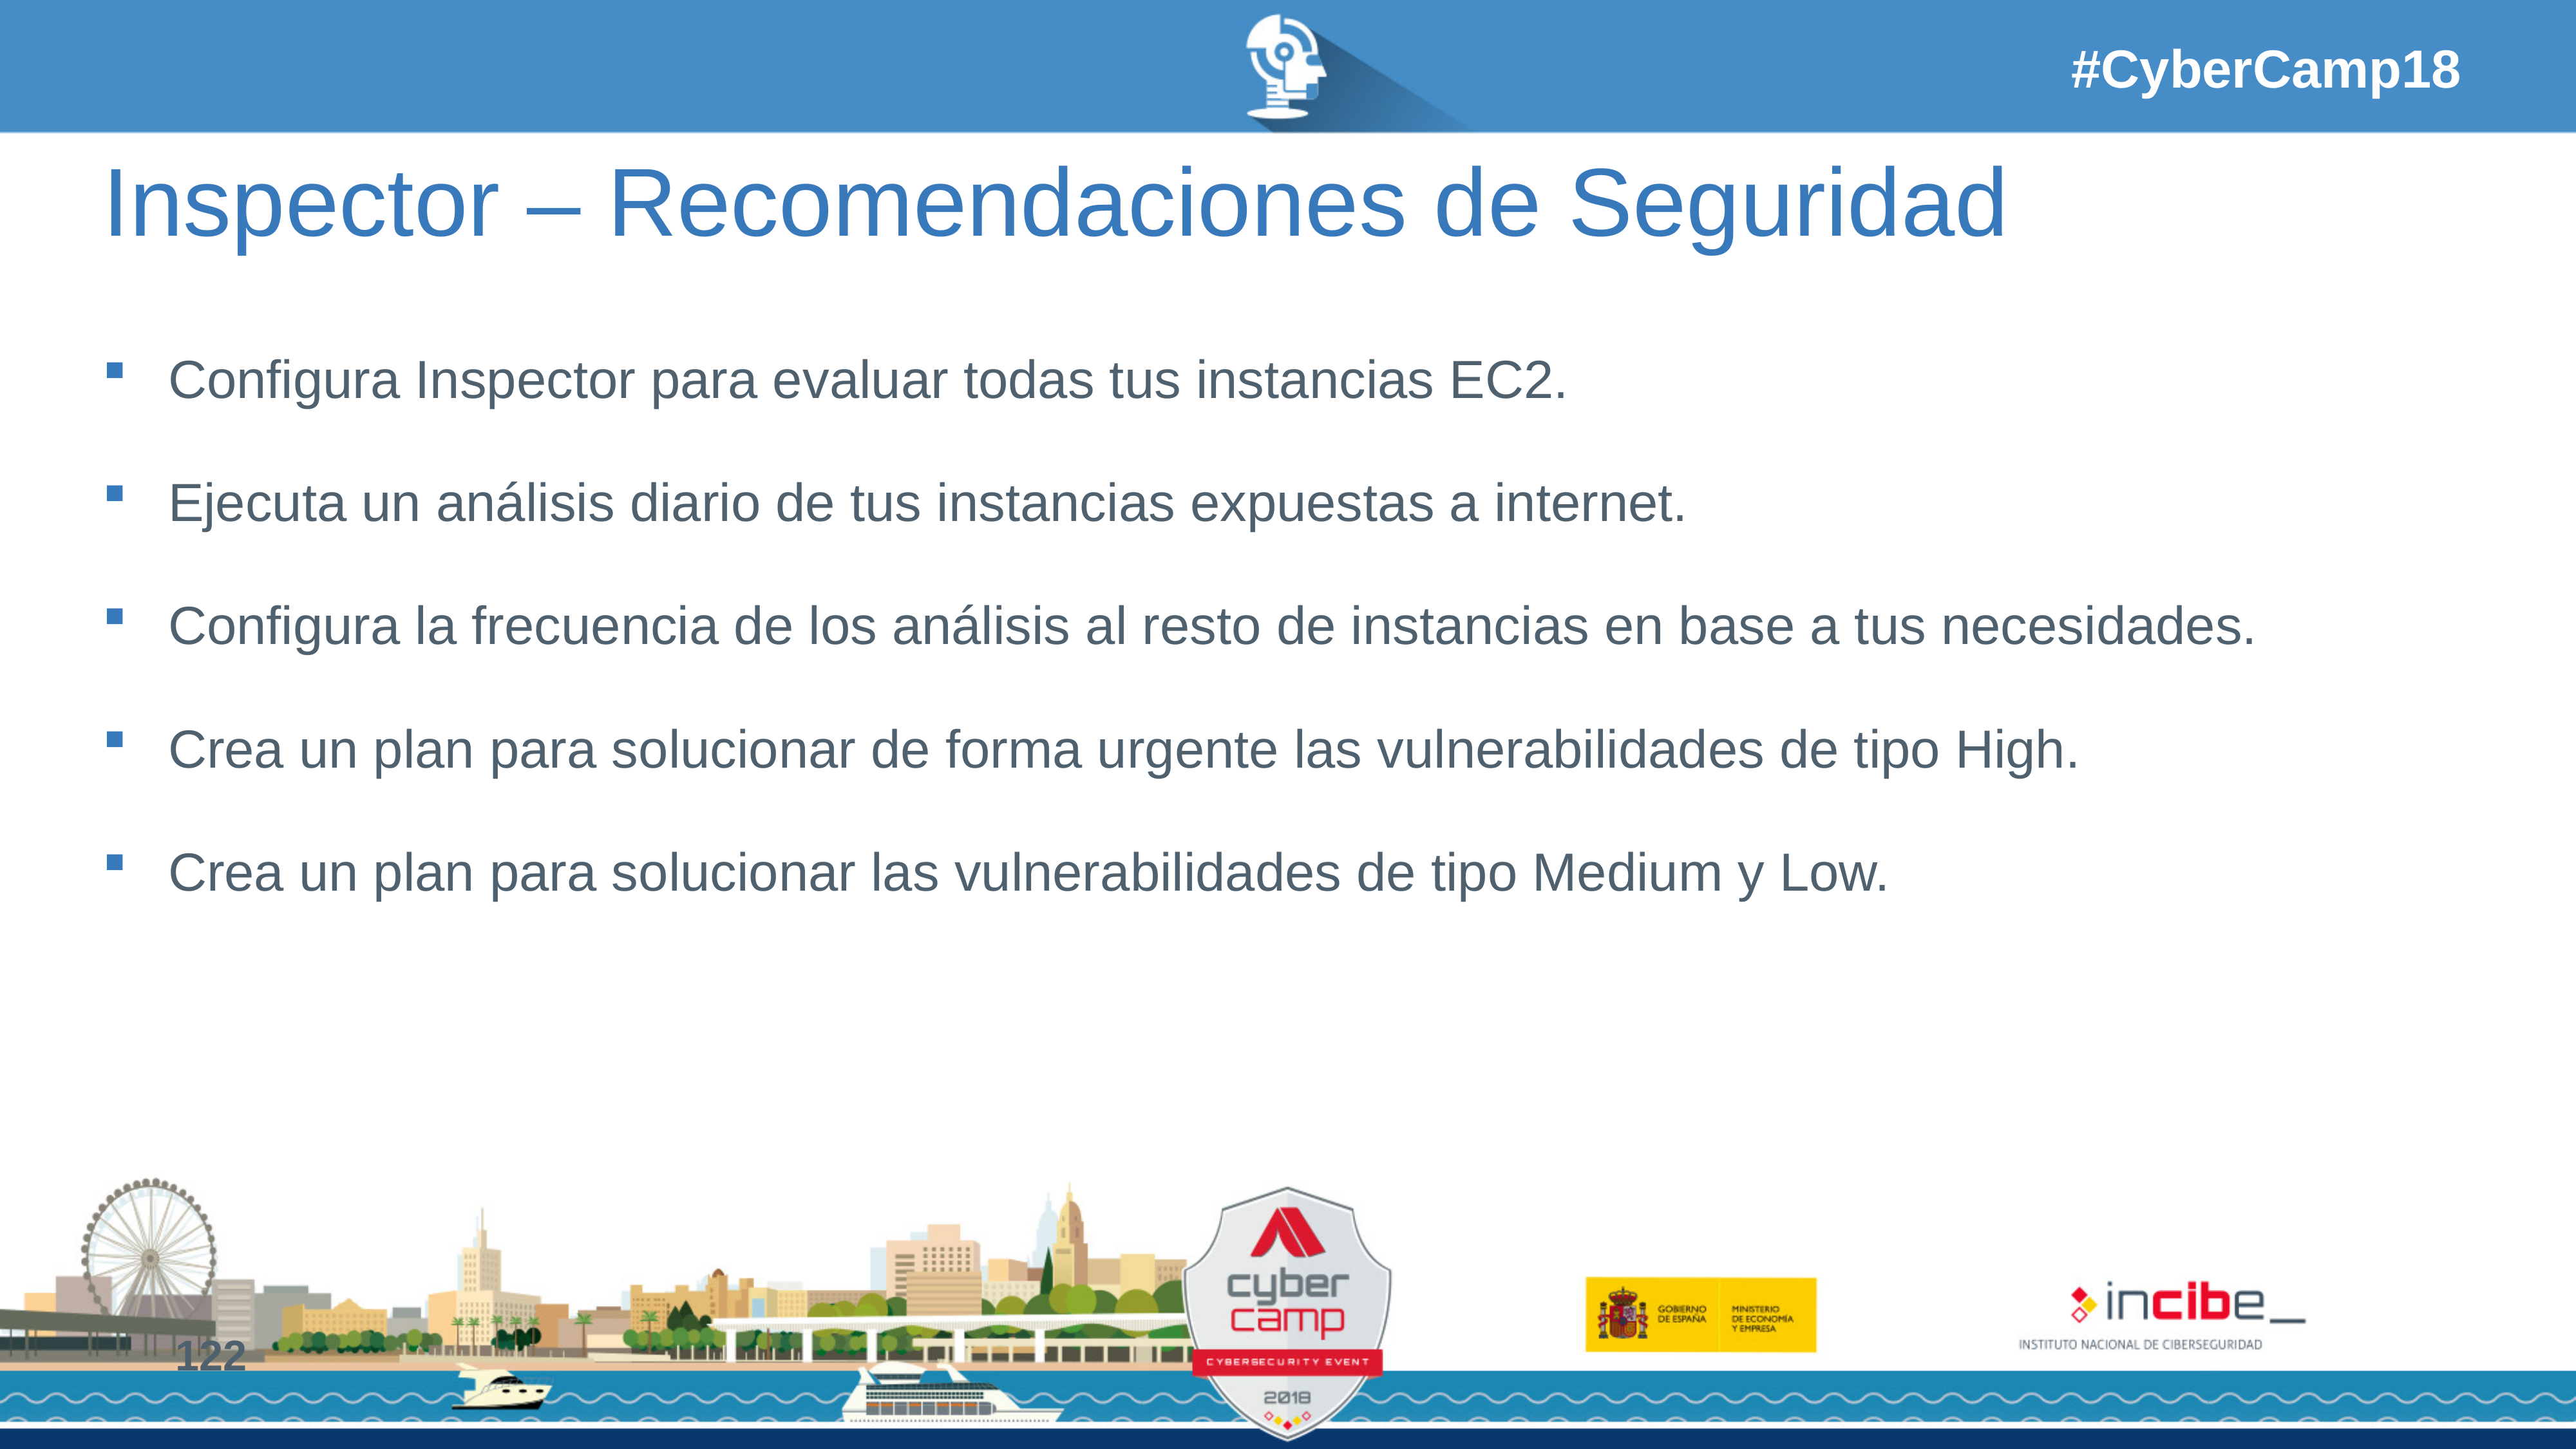

# Inspector – Recomendaciones de Seguridad
Configura Inspector para evaluar todas tus instancias EC2.
Ejecuta un análisis diario de tus instancias expuestas a internet.
Configura la frecuencia de los análisis al resto de instancias en base a tus necesidades.
Crea un plan para solucionar de forma urgente las vulnerabilidades de tipo High.
Crea un plan para solucionar las vulnerabilidades de tipo Medium y Low.
122